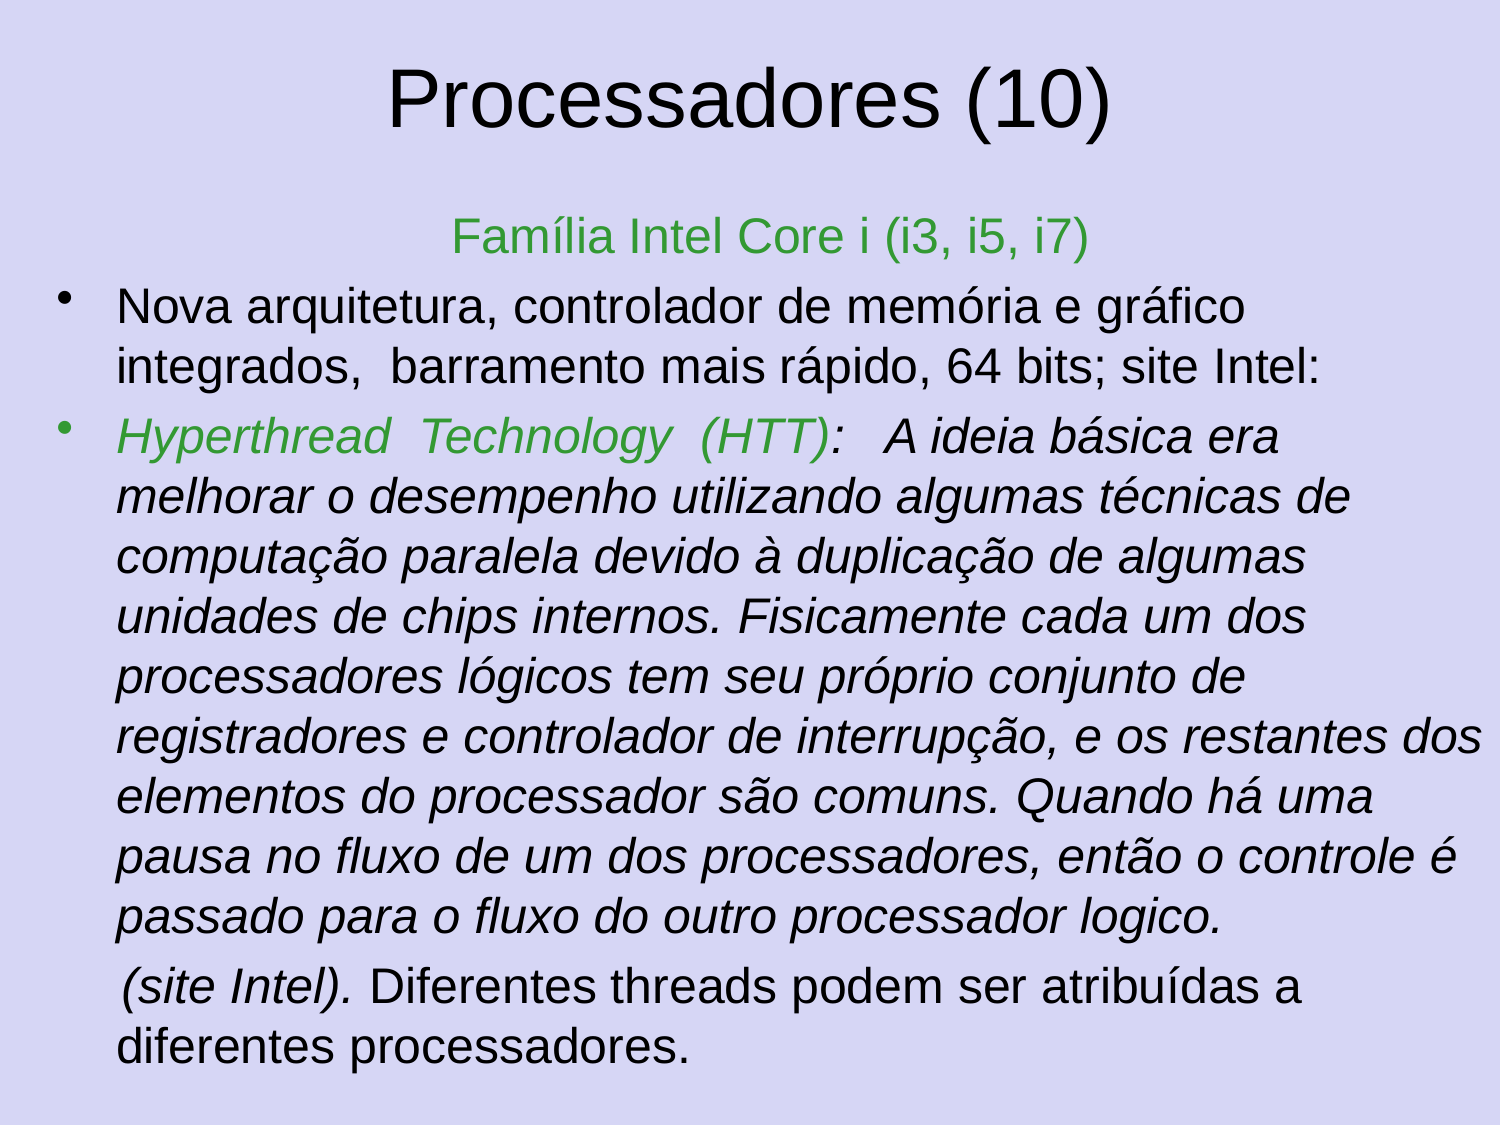

# Processadores (10)
Família Intel Core i (i3, i5, i7)
Nova arquitetura, controlador de memória e gráfico integrados,  barramento mais rápido, 64 bits; site Intel:
Hyperthread  Technology  (HTT):   A ideia básica era melhorar o desempenho utilizando algumas técnicas de computação paralela devido à duplicação de algumas unidades de chips internos. Fisicamente cada um dos processadores lógicos tem seu próprio conjunto de registradores e controlador de interrupção, e os restantes dos elementos do processador são comuns. Quando há uma pausa no fluxo de um dos processadores, então o controle é passado para o fluxo do outro processador logico.
(site Intel). Diferentes threads podem ser atribuídas a diferentes processadores.